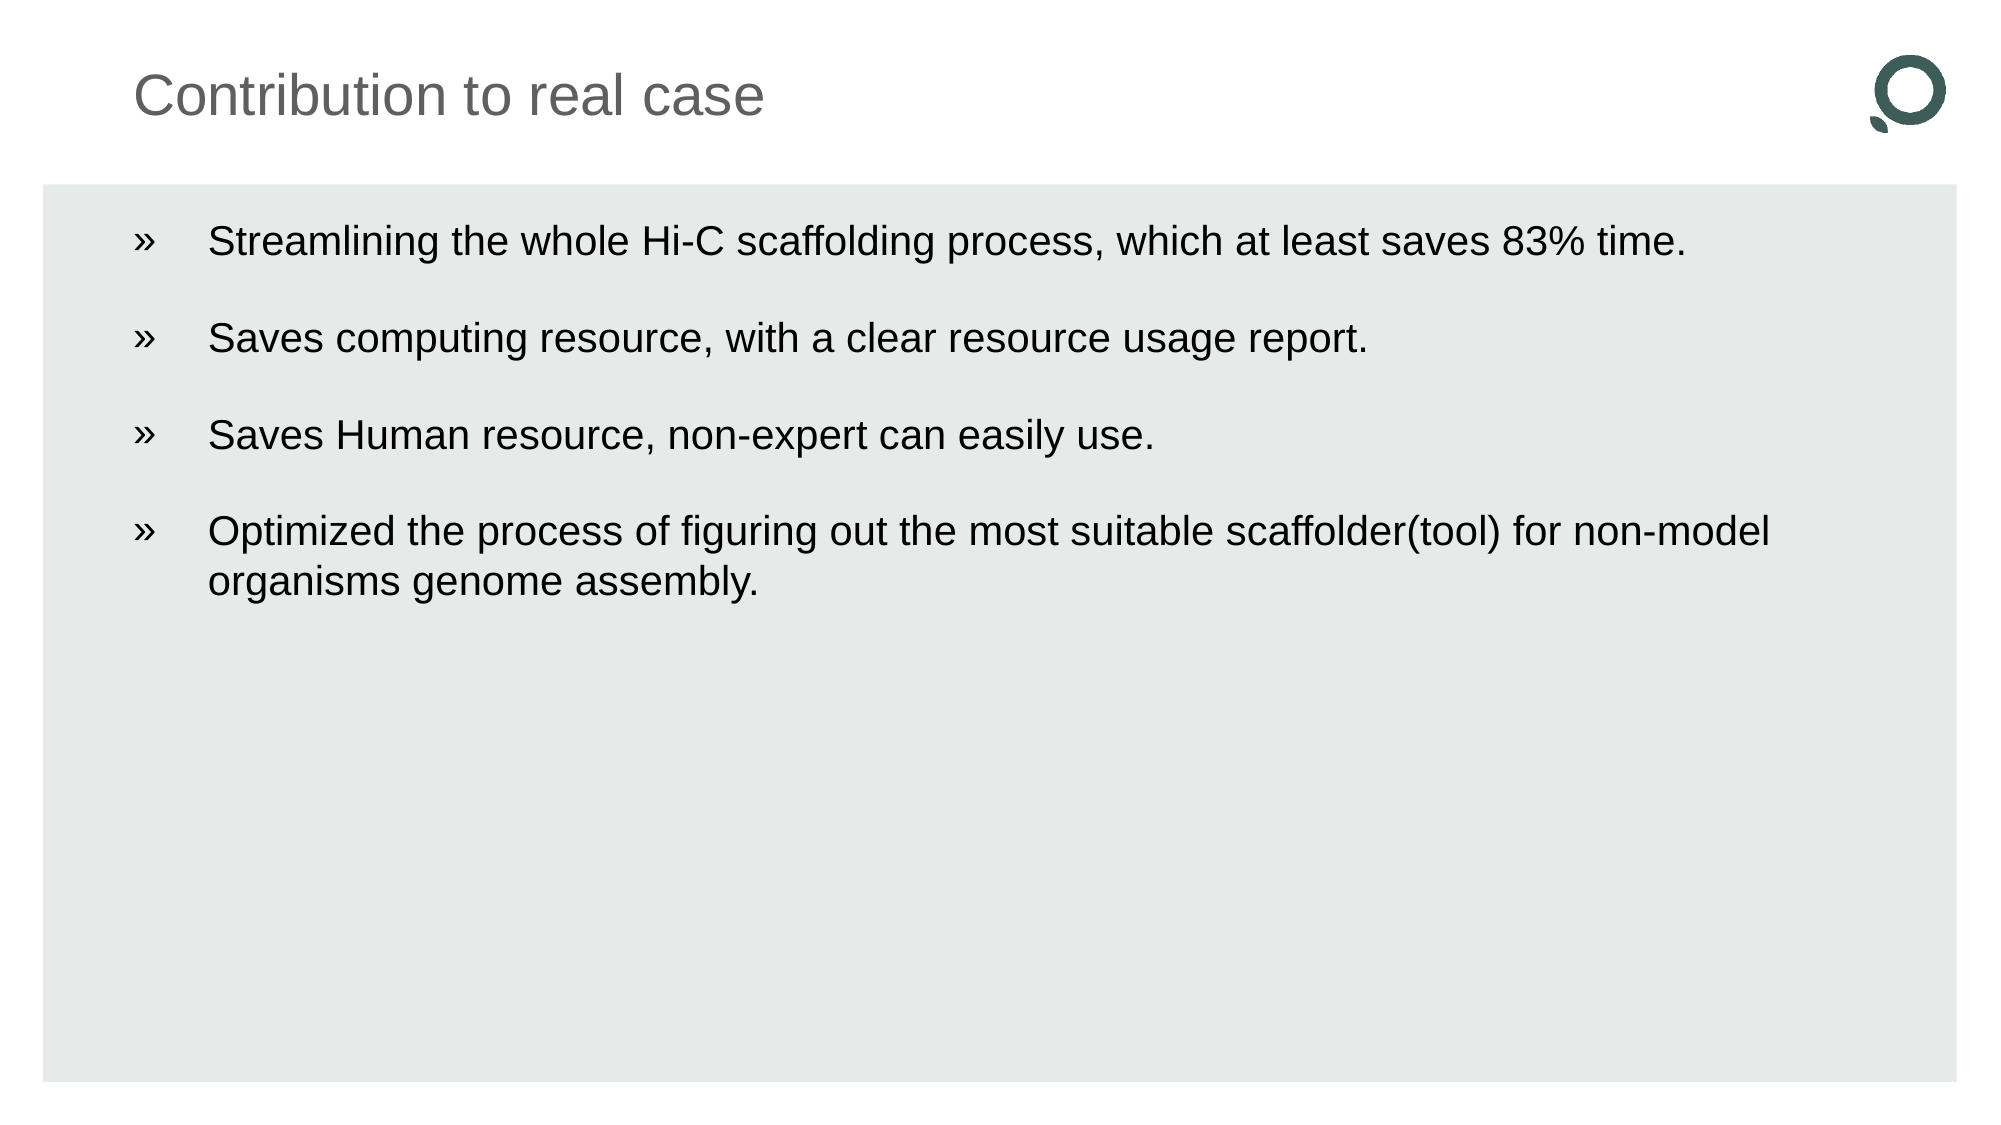

# Contribution to real case
Streamlining the whole Hi-C scaffolding process, which at least saves 83% time.
Saves computing resource, with a clear resource usage report.
Saves Human resource, non-expert can easily use.
Optimized the process of figuring out the most suitable scaffolder(tool) for non-model organisms genome assembly.